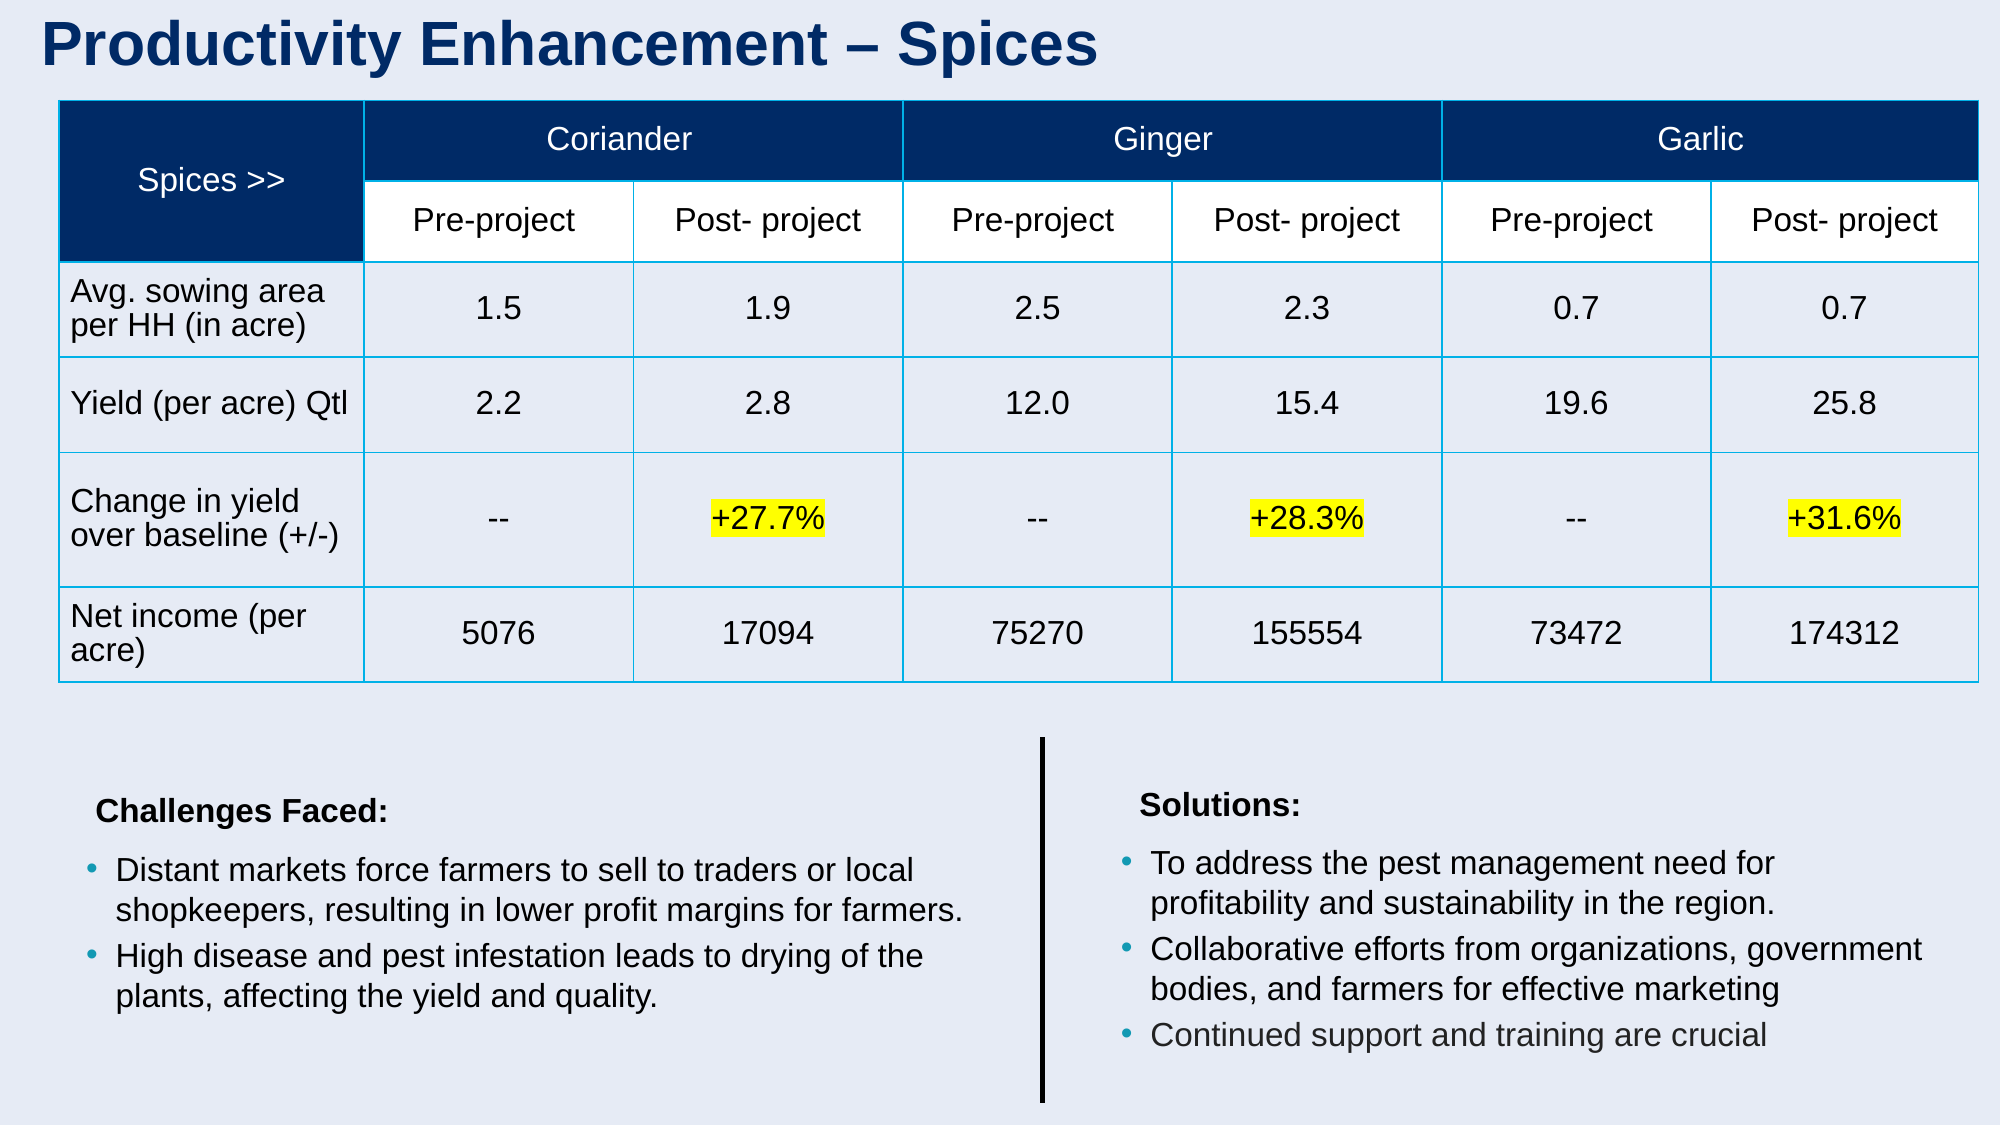

Productivity Enhancement – Spices
| Spices >> | Coriander |  | Ginger |  | Garlic |  |
| --- | --- | --- | --- | --- | --- | --- |
|  | Pre-project | Post- project | Pre-project | Post- project | Pre-project | Post- project |
| Avg. sowing area per HH (in acre) | 1.5 | 1.9 | 2.5 | 2.3 | 0.7 | 0.7 |
| Yield (per acre) Qtl | 2.2 | 2.8 | 12.0 | 15.4 | 19.6 | 25.8 |
| Change in yield over baseline (+/-) | -- | +27.7% | -- | +28.3% | -- | +31.6% |
| Net income (per acre) | 5076 | 17094 | 75270 | 155554 | 73472 | 174312 |
  Solutions:
To address the pest management need for profitability and sustainability in the region.
Collaborative efforts from organizations, government bodies, and farmers for effective marketing
Continued support and training are crucial
 Challenges Faced:
Distant markets force farmers to sell to traders or local shopkeepers, resulting in lower profit margins for farmers.
High disease and pest infestation leads to drying of the plants, affecting the yield and quality.